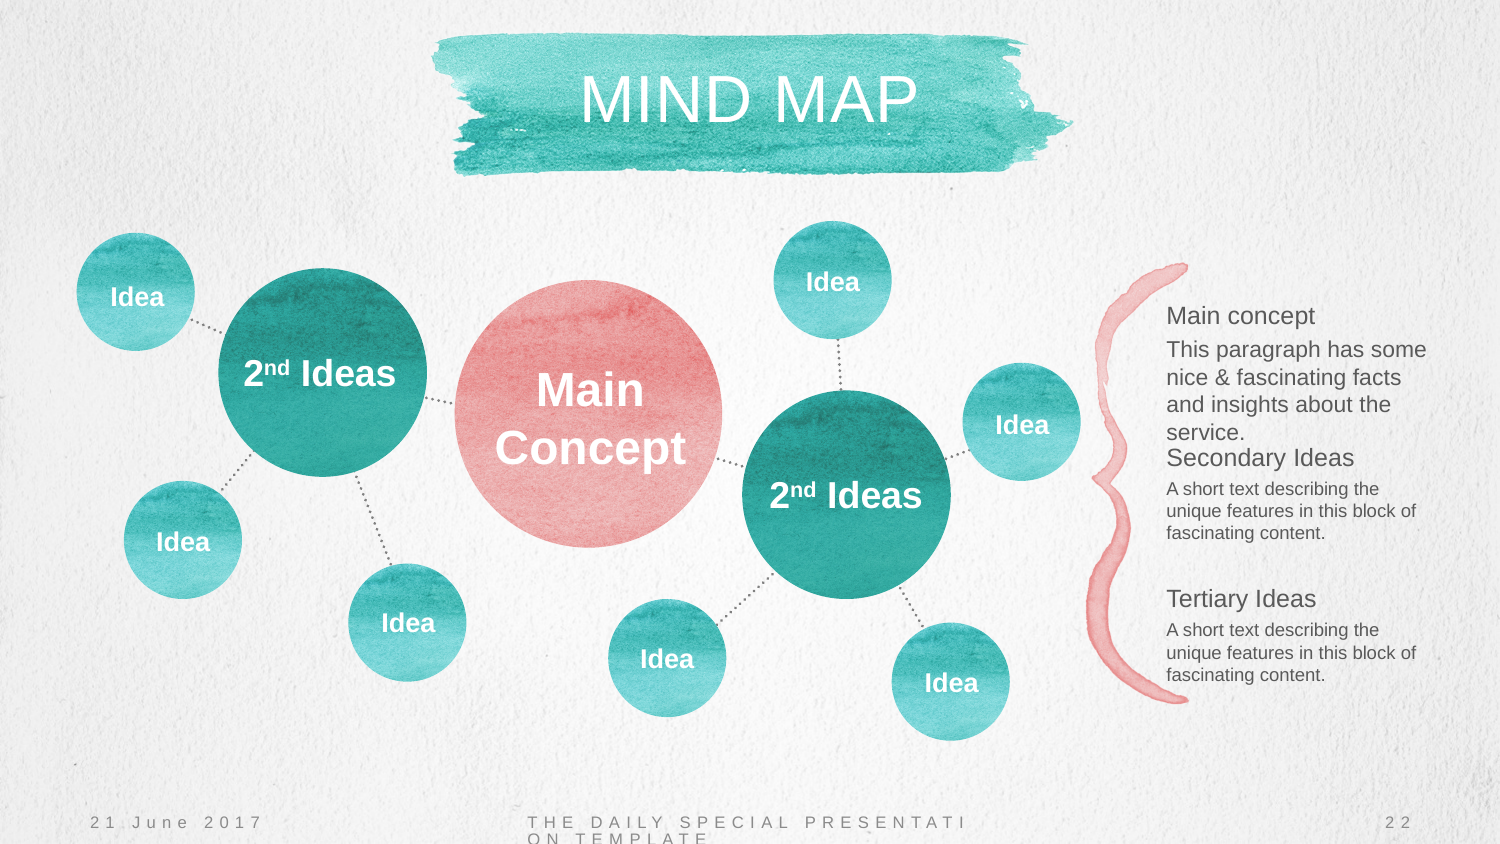

# Mind Map
Idea
Idea
Main Concept
Main concept
2nd Ideas
This paragraph has some nice & fascinating facts and insights about the service.
Idea
2nd Ideas
Secondary Ideas
A short text describing the unique features in this block of fascinating content.
Idea
Idea
Tertiary Ideas
Idea
A short text describing the unique features in this block of fascinating content.
Idea
21 June 2017
THE DAILY SPECIAL PRESENTATION TEMPLATE
22